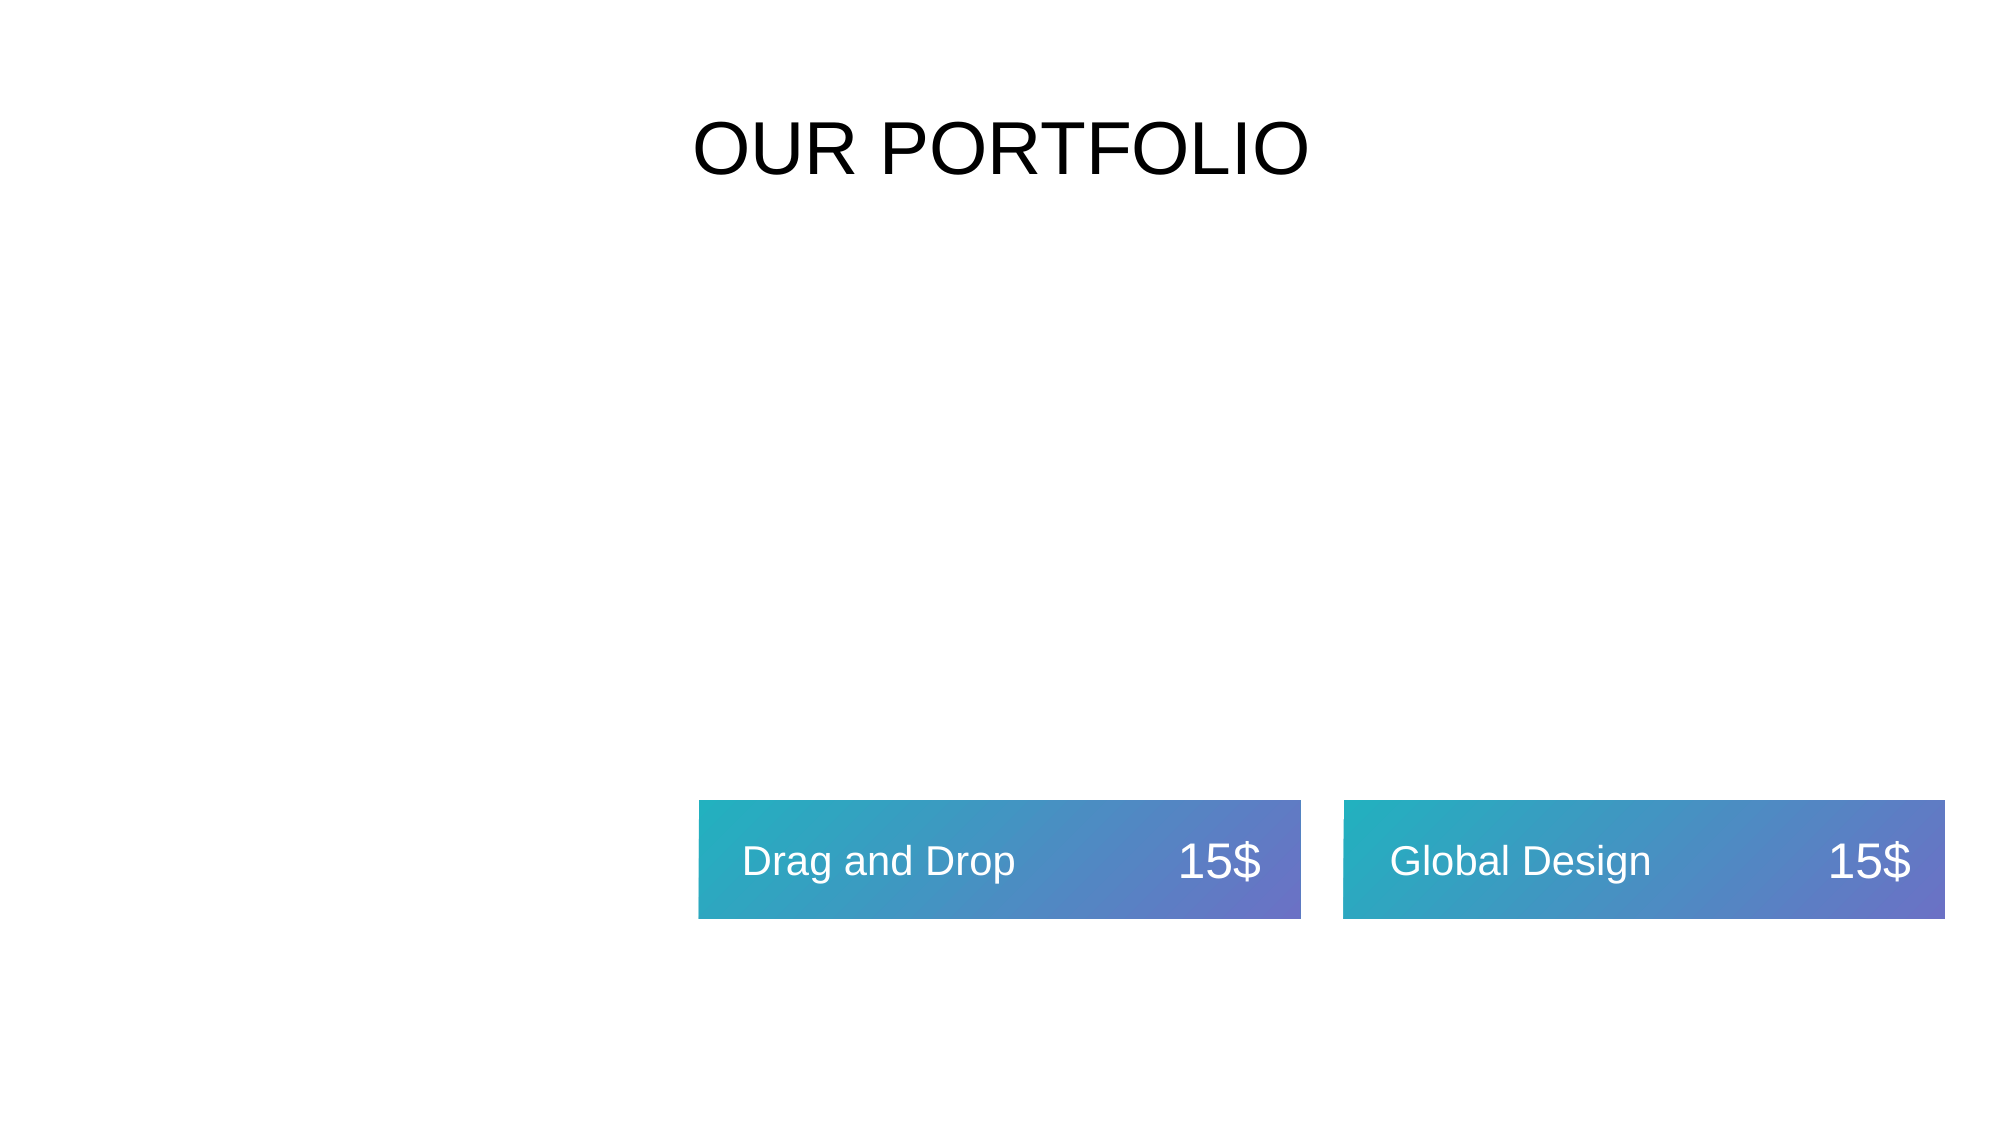

OUR PORTFOLIO

15$
15$
Drag and Drop
Global Design